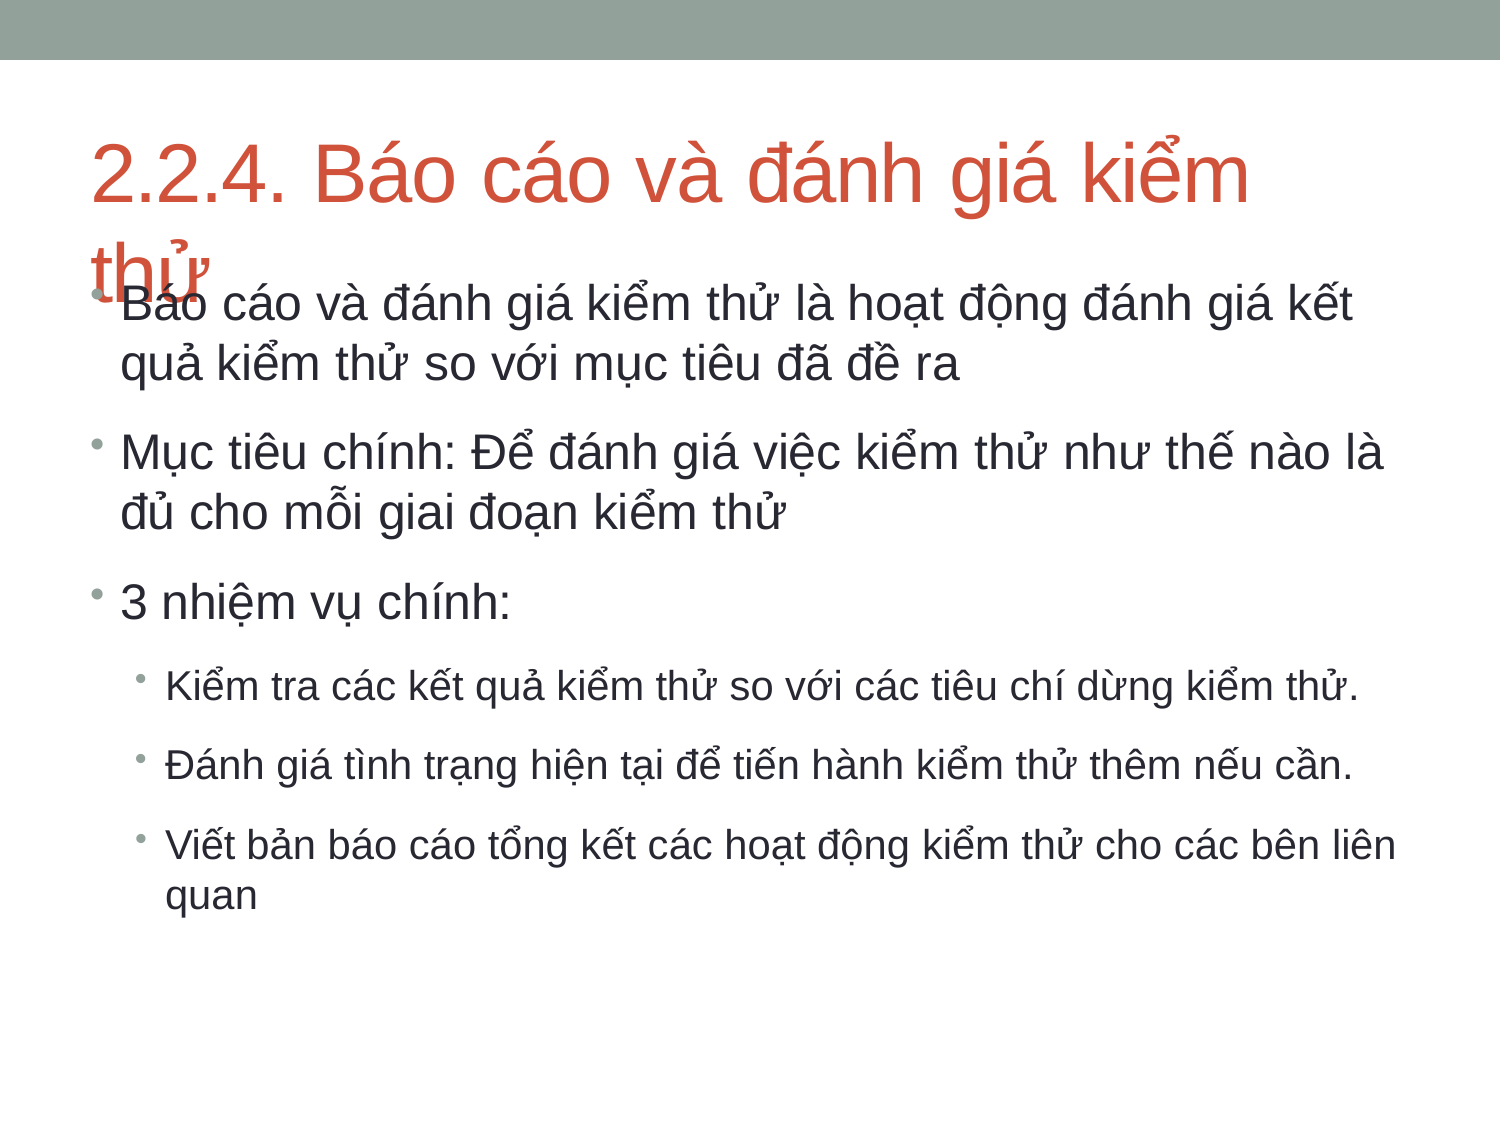

# 2.2.4. Báo cáo và đánh giá kiểm thử
Báo cáo và đánh giá kiểm thử là hoạt động đánh giá kết  quả kiểm thử so với mục tiêu đã đề ra
Mục tiêu chính: Để đánh giá việc kiểm thử như thế nào là  đủ cho mỗi giai đoạn kiểm thử
3 nhiệm vụ chính:
Kiểm tra các kết quả kiểm thử so với các tiêu chí dừng kiểm thử.
Đánh giá tình trạng hiện tại để tiến hành kiểm thử thêm nếu cần.
Viết bản báo cáo tổng kết các hoạt động kiểm thử cho các bên liên  quan